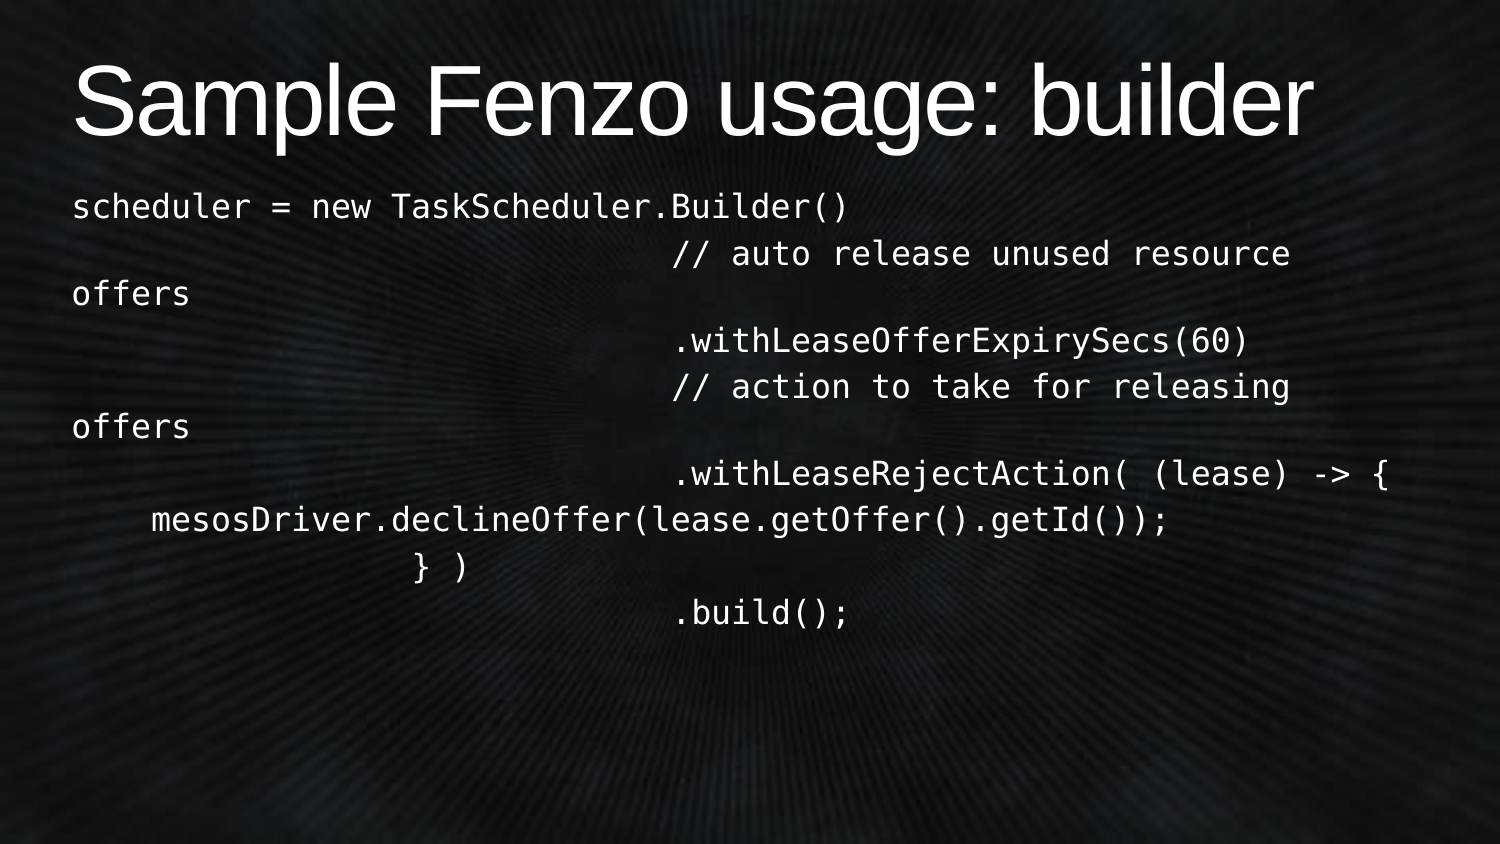

# Sample Fenzo usage: builder
scheduler = new TaskScheduler.Builder()
				// auto release unused resource offers
				.withLeaseOfferExpirySecs(60)
				// action to take for releasing offers
				.withLeaseRejectAction( (lease) -> {
    mesosDriver.declineOffer(lease.getOffer().getId());
                 } )
				.build();